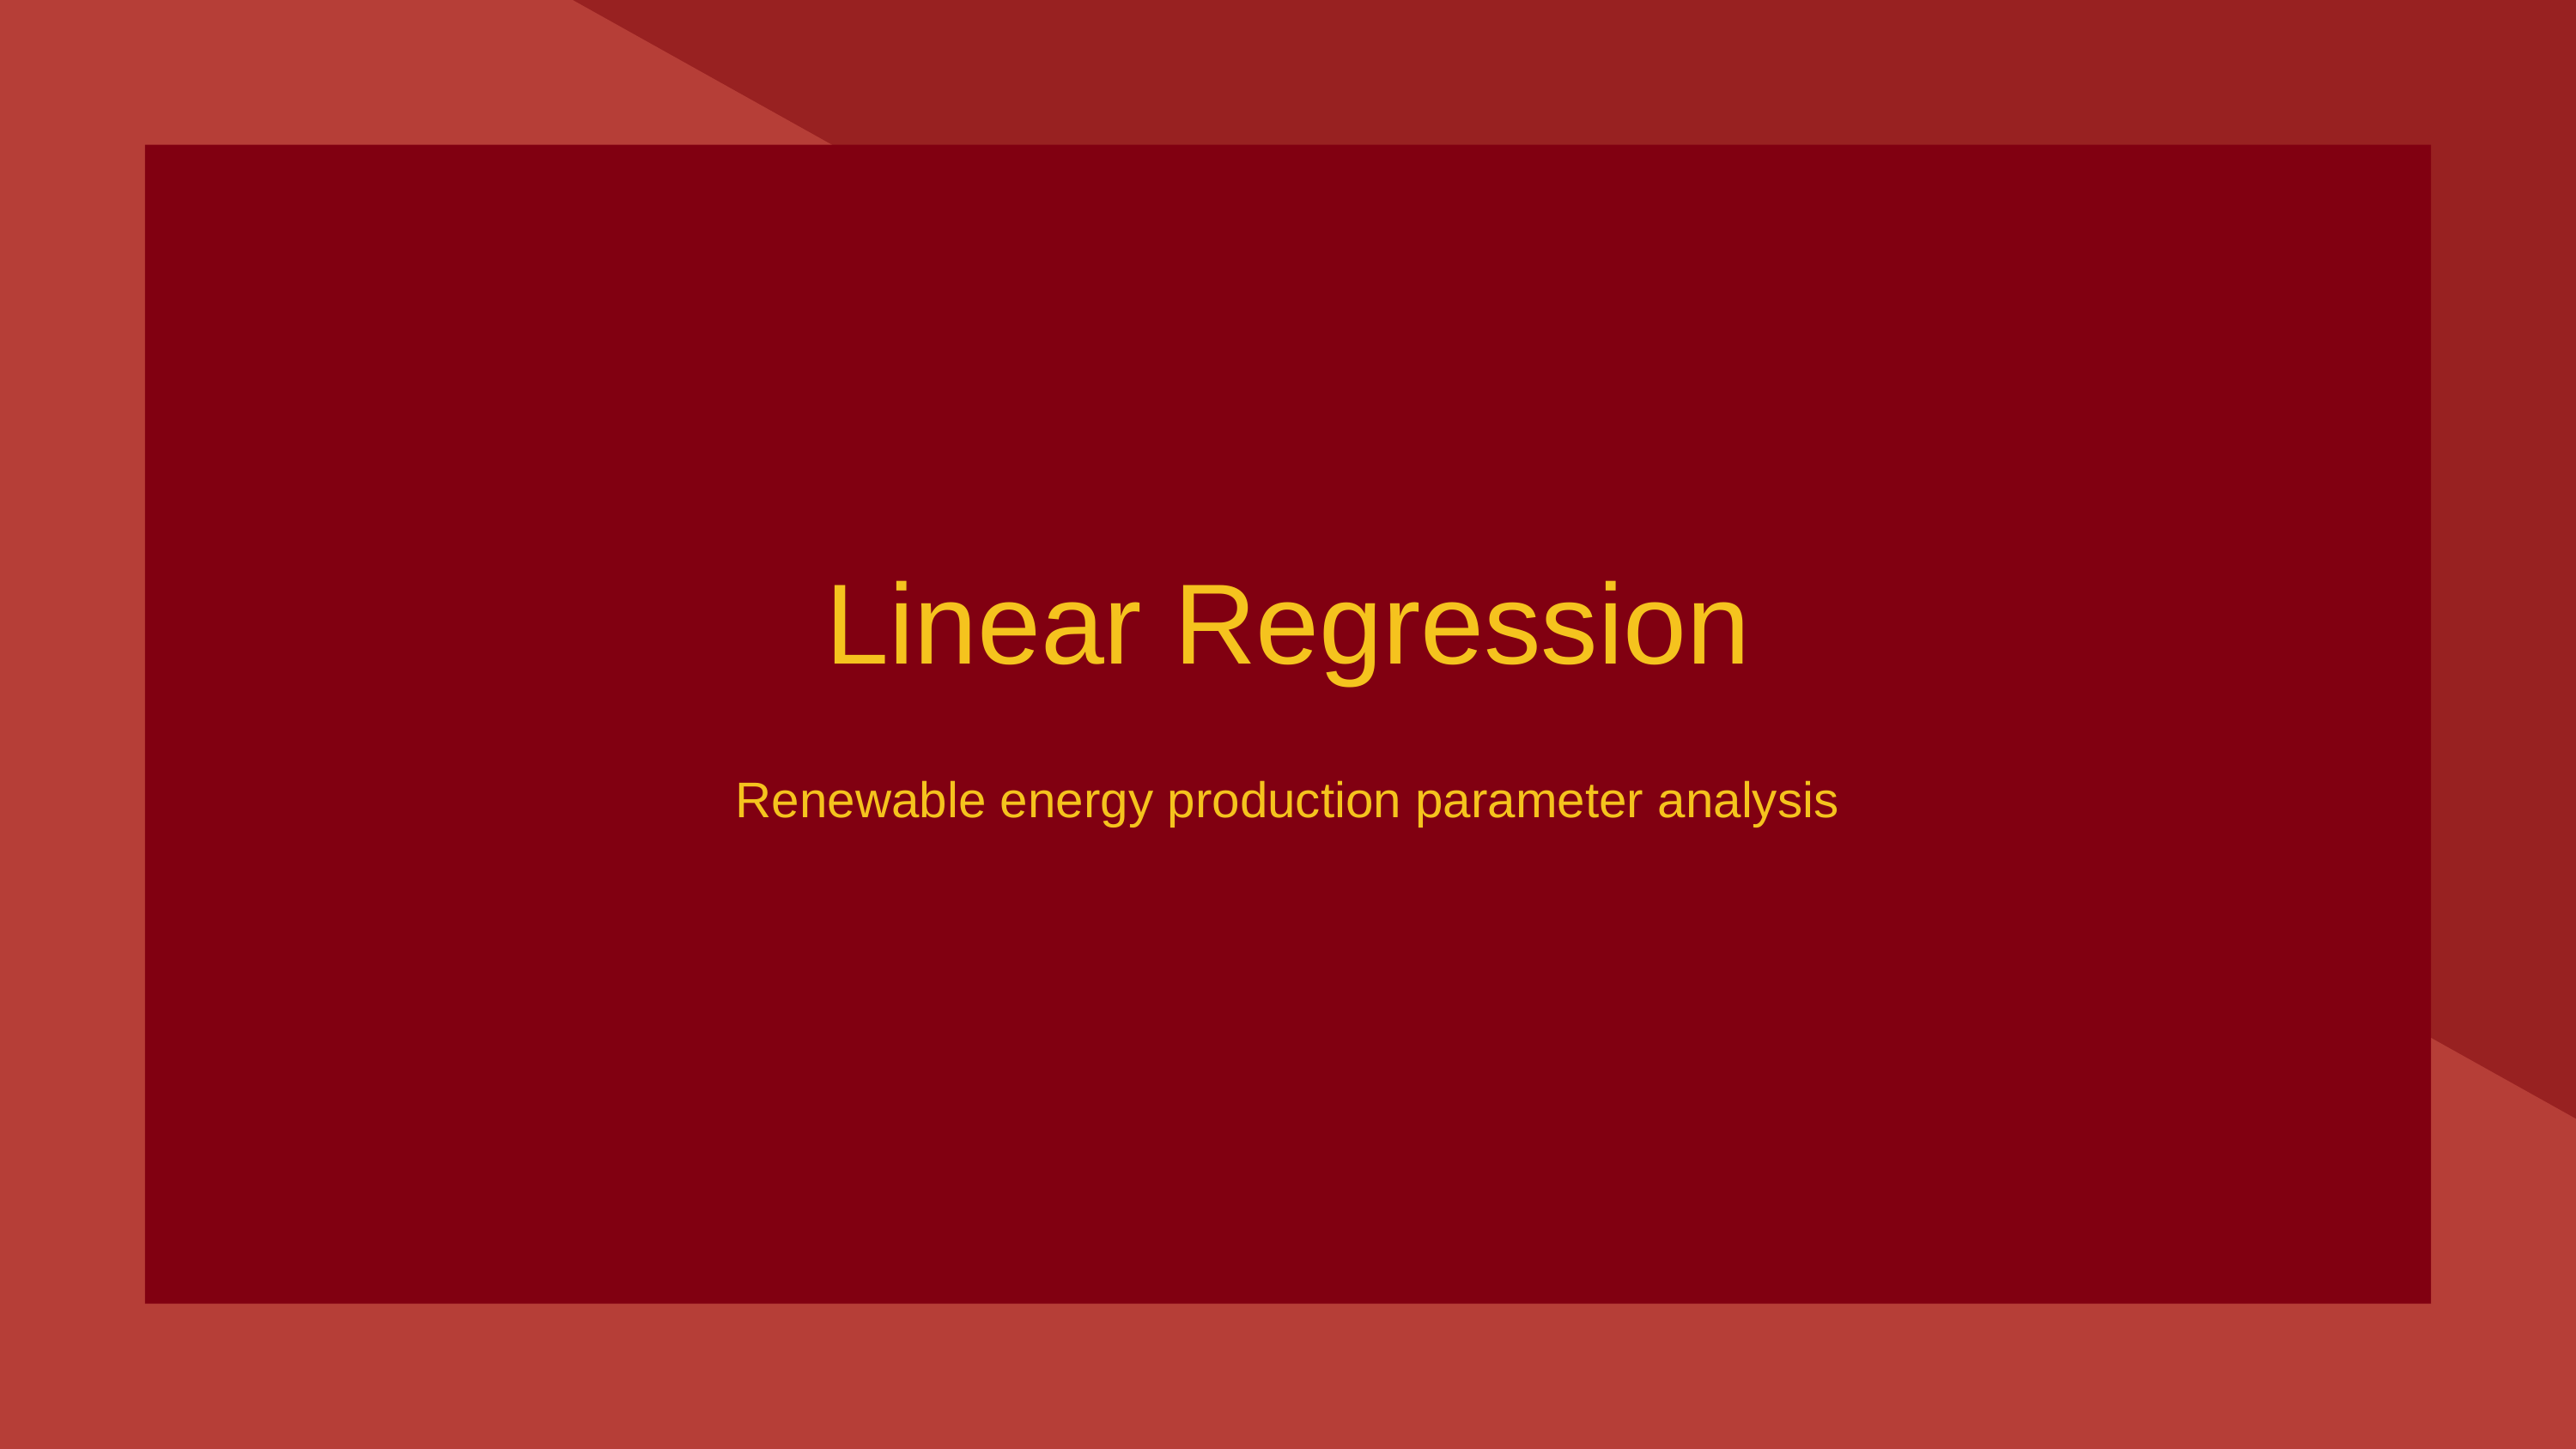

Linear Regression
Renewable energy production parameter analysis